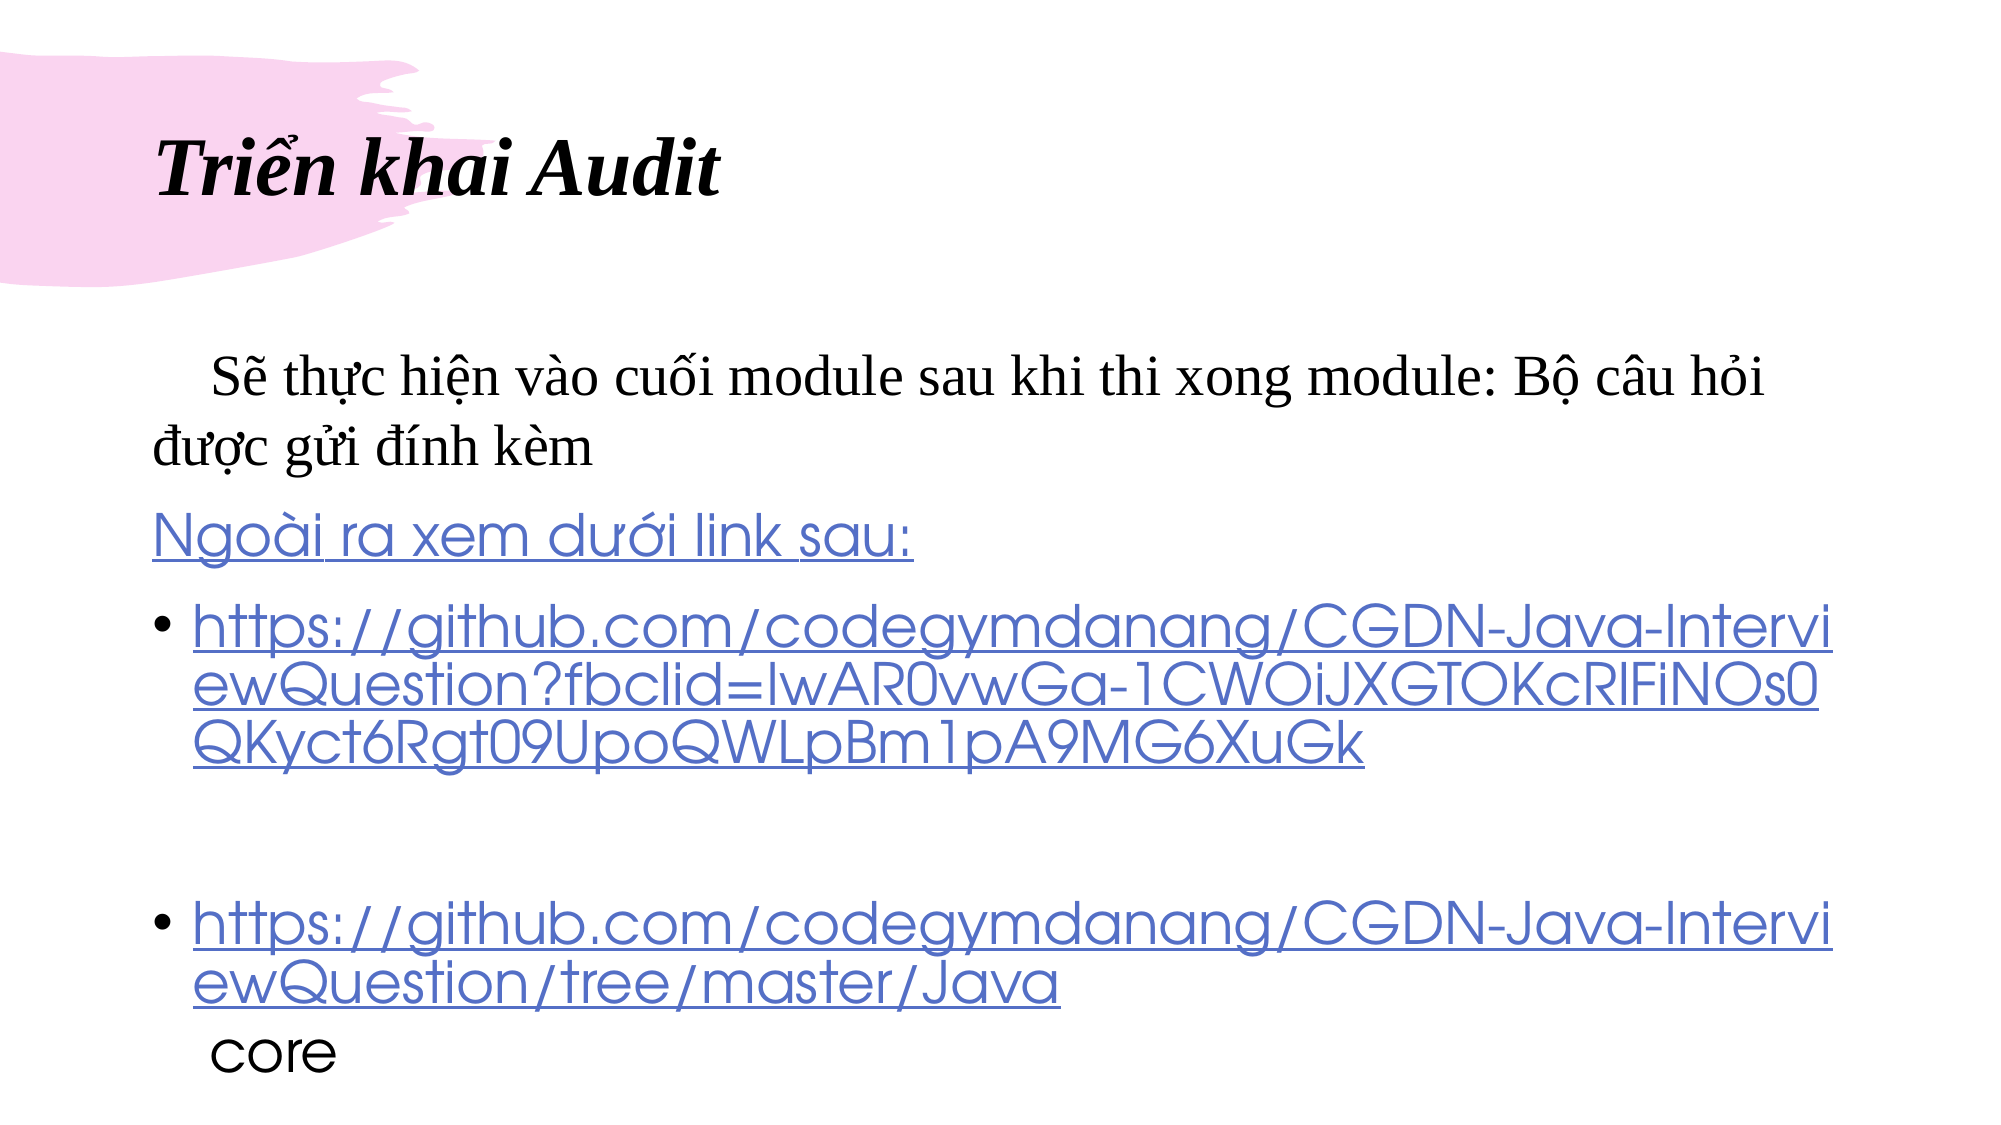

# Triển khai Audit
    Sẽ thực hiện vào cuối module sau khi thi xong module: Bộ câu hỏi được gửi đính kèm
Ngoài ra xem dưới link sau:
https://github.com/codegymdanang/CGDN-Java-InterviewQuestion?fbclid=IwAR0vwGa-1CWOiJXGTOKcRlFiNOs0QKyct6Rgt09UpoQWLpBm1pA9MG6XuGk

https://github.com/codegymdanang/CGDN-Java-InterviewQuestion/tree/master/Java core